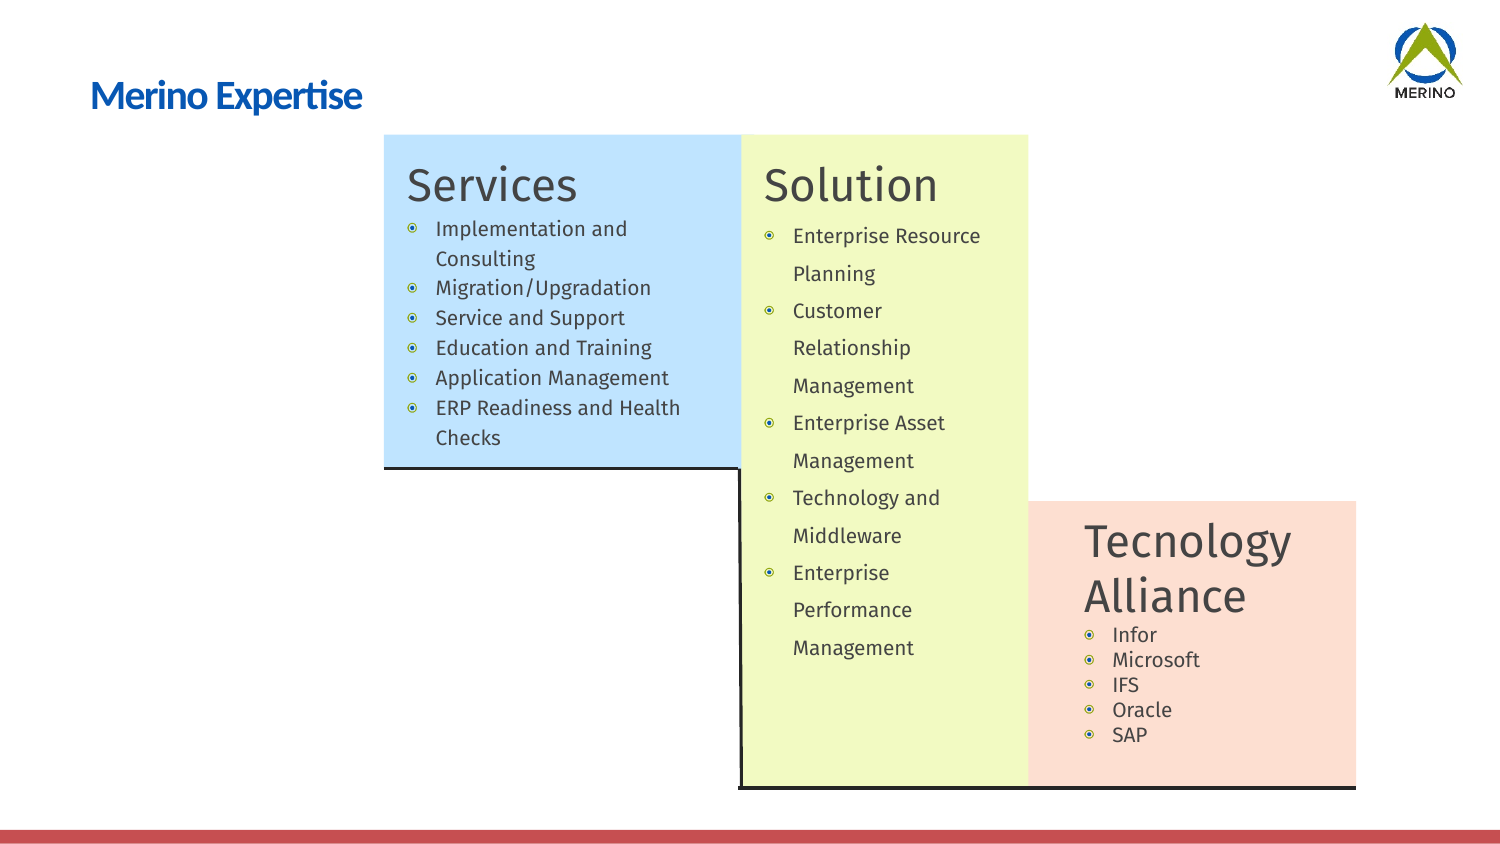

# Merino Expertise

Services
Implementation and Consulting
Migration/Upgradation
Service and Support
Education and Training
Application Management
ERP Readiness and Health Checks
Solution
Enterprise Resource Planning
Customer Relationship Management
Enterprise Asset Management
Technology and Middleware
Enterprise Performance Management

Tecnology Alliance
Infor
Microsoft
IFS
Oracle
SAP